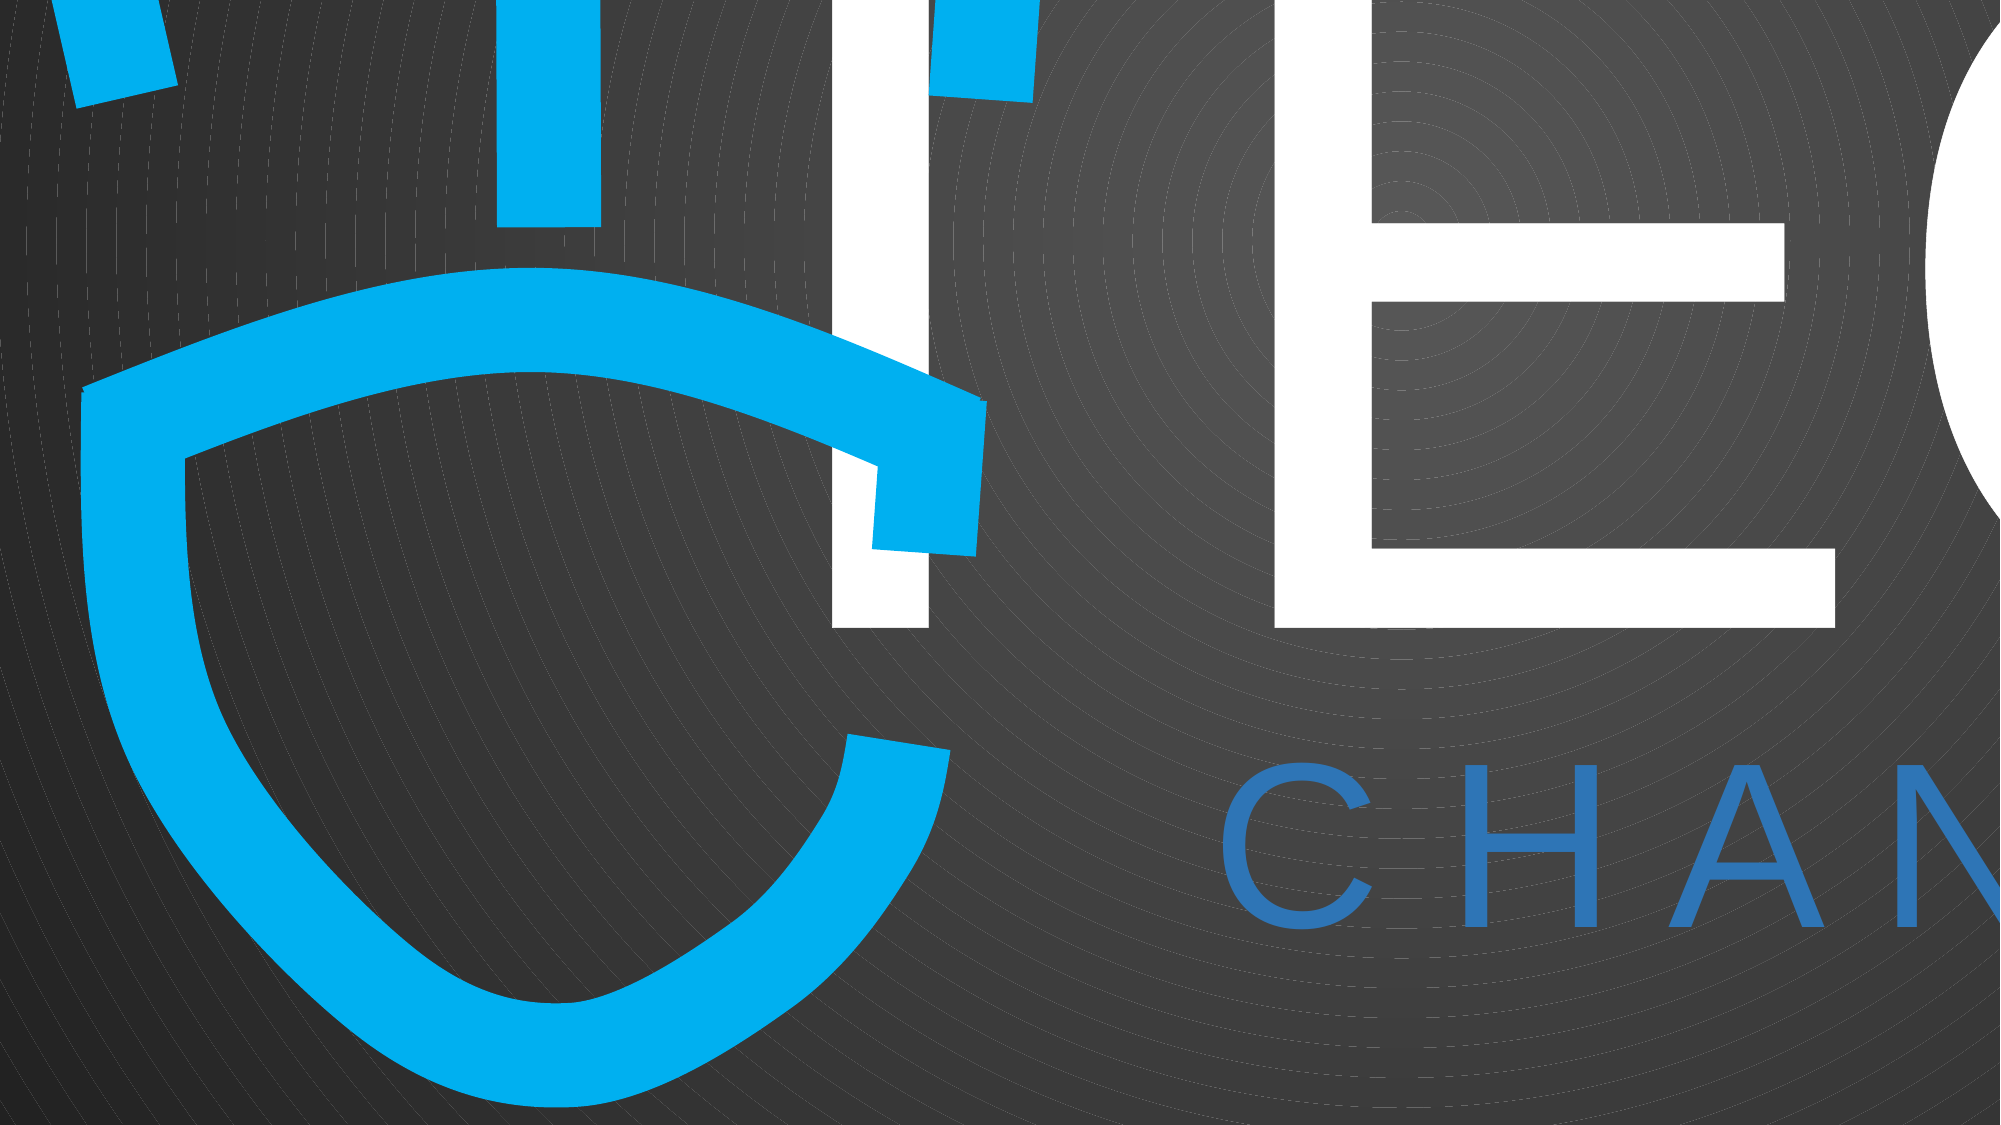

TECH
C H A N N E L